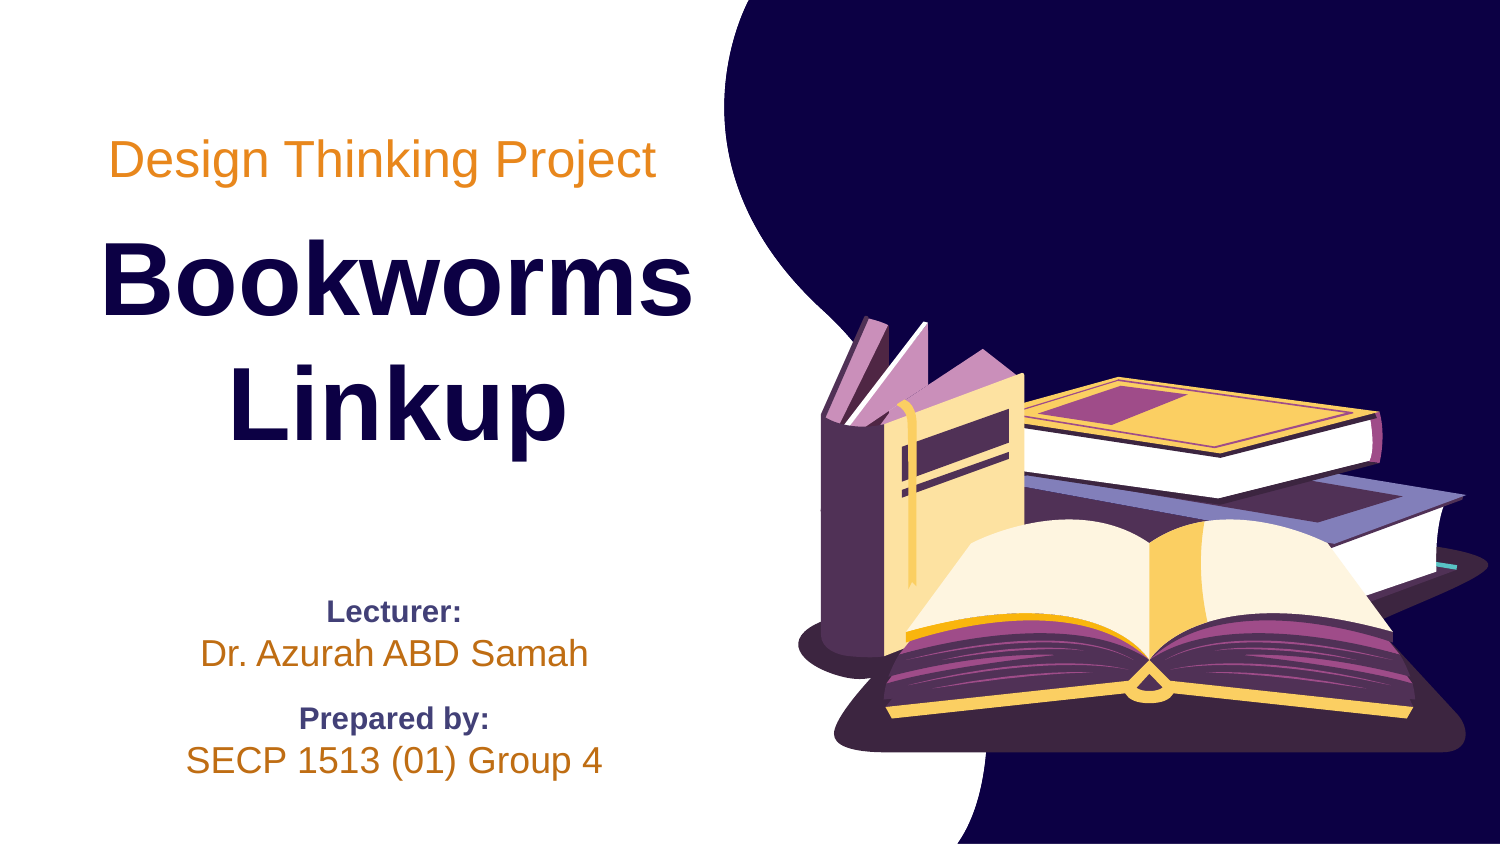

Design Thinking Project
# Bookworms Linkup

Lecturer:
Dr. Azurah ABD Samah

Prepared by:
SECP 1513 (01) Group 4